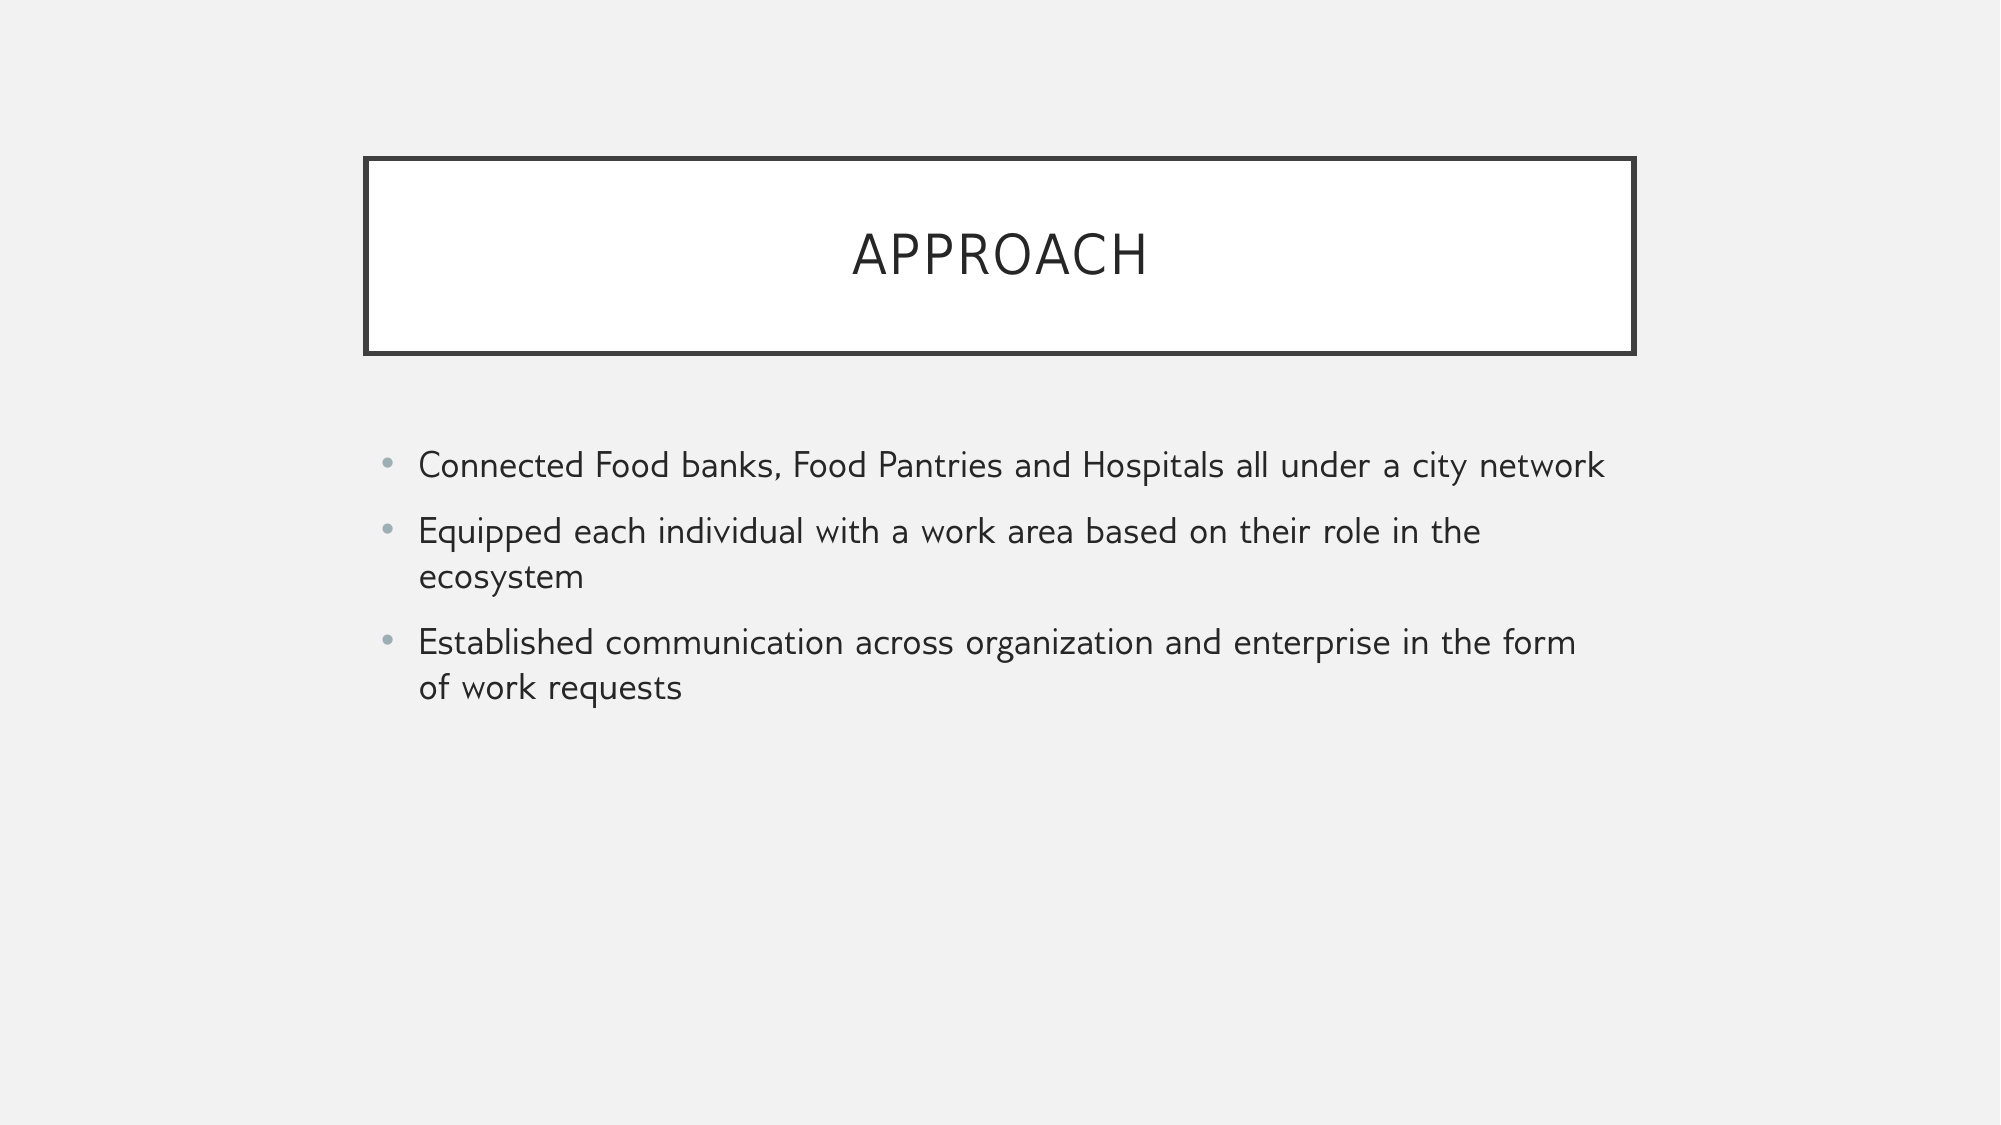

# Approach
Connected Food banks, Food Pantries and Hospitals all under a city network
Equipped each individual with a work area based on their role in the ecosystem
Established communication across organization and enterprise in the form of work requests